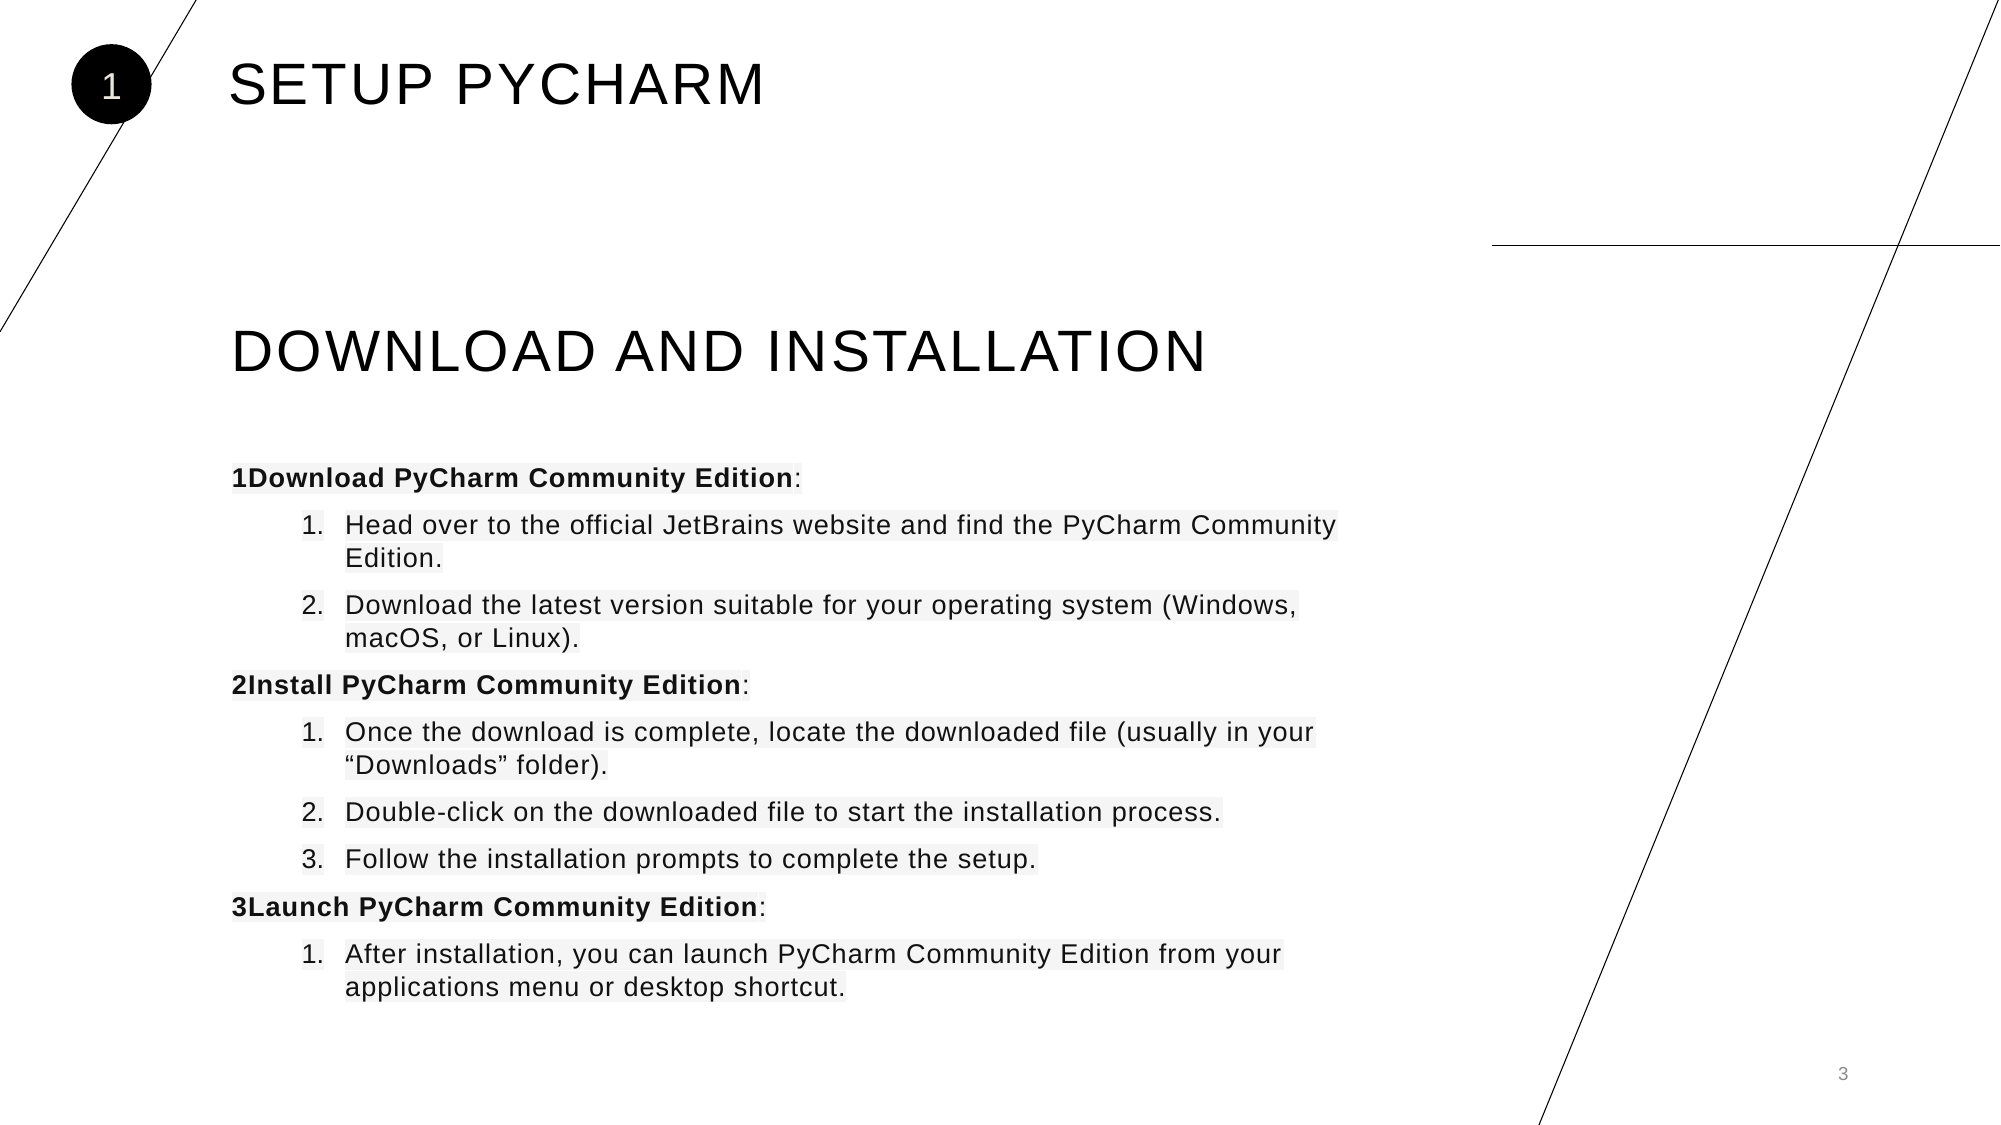

Setup PyCharm
1
# Download and installation
Download PyCharm Community Edition:
Head over to the official JetBrains website and find the PyCharm Community Edition.
Download the latest version suitable for your operating system (Windows, macOS, or Linux).
Install PyCharm Community Edition:
Once the download is complete, locate the downloaded file (usually in your “Downloads” folder).
Double-click on the downloaded file to start the installation process.
Follow the installation prompts to complete the setup.
Launch PyCharm Community Edition:
After installation, you can launch PyCharm Community Edition from your applications menu or desktop shortcut.
3